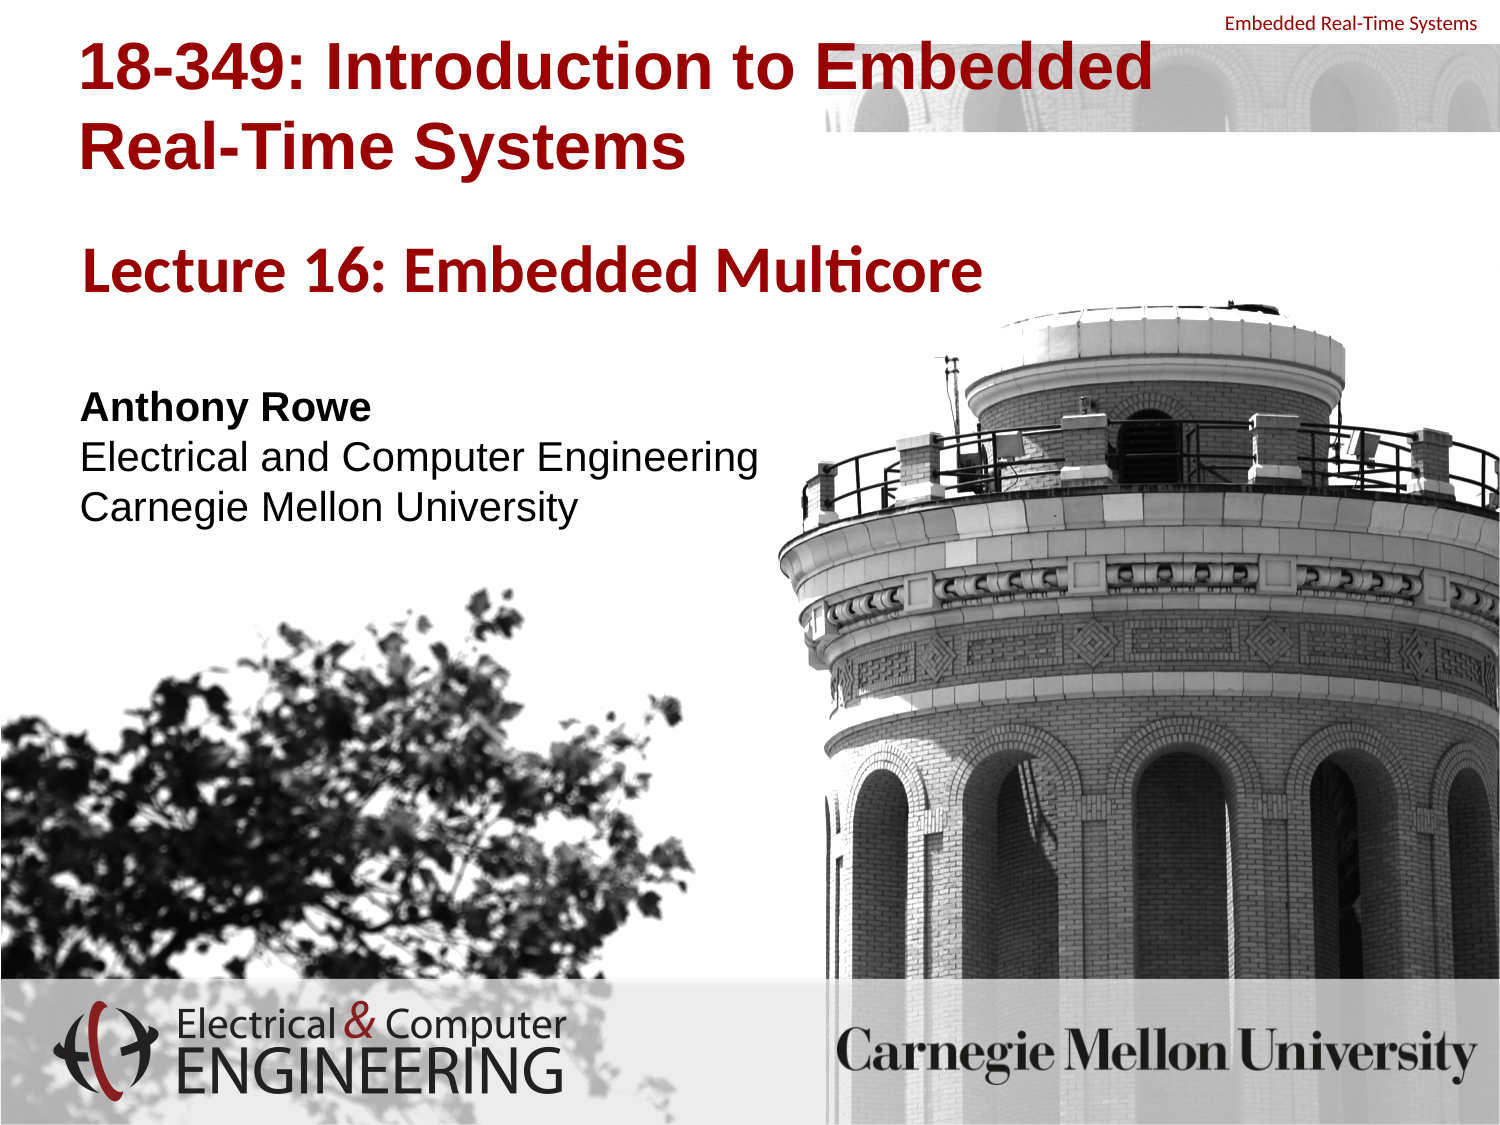

# 18-349: Introduction to Embedded Real-Time Systems
Lecture 16: Embedded Multicore
Anthony Rowe
Electrical and Computer Engineering
Carnegie Mellon University